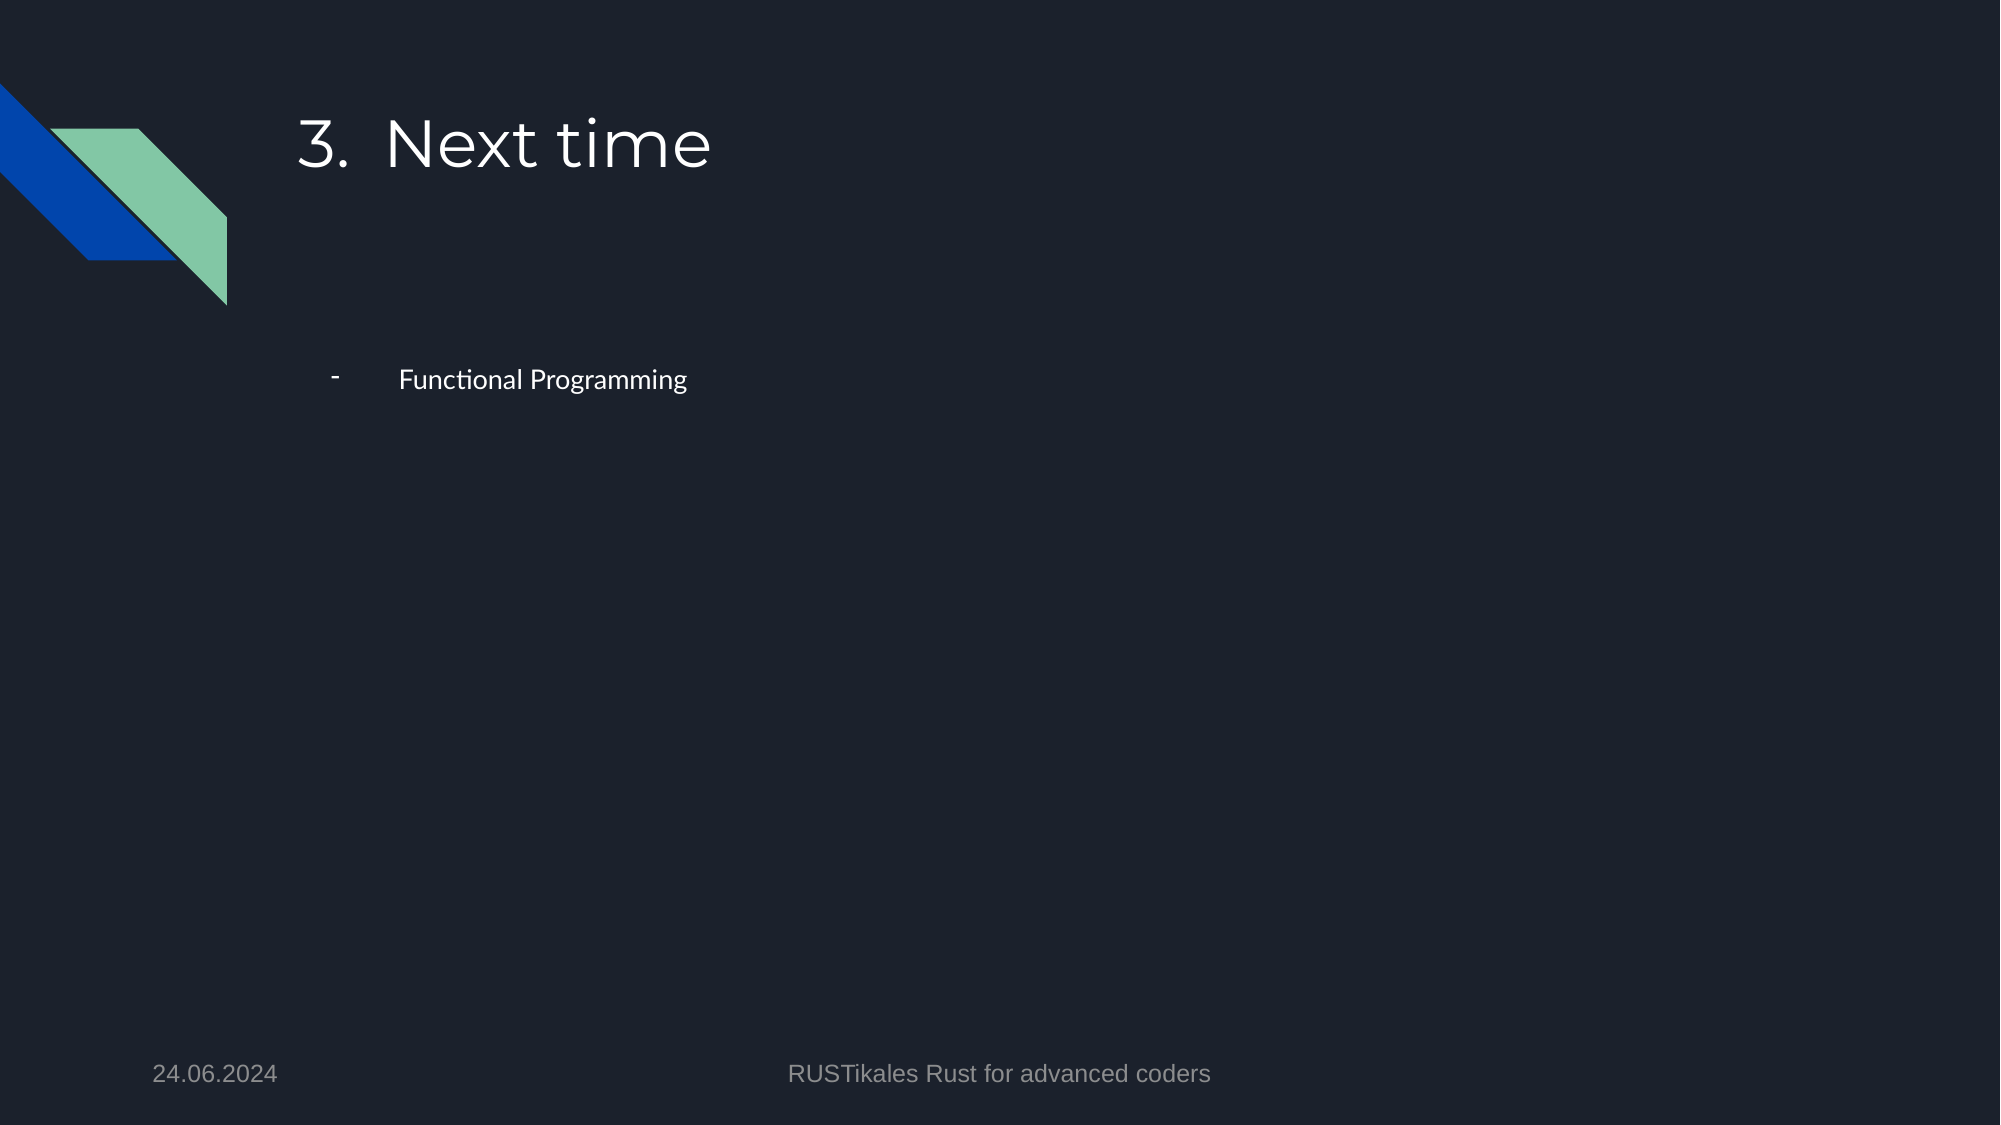

# Next time
Functional Programming
24.06.2024
RUSTikales Rust for advanced coders